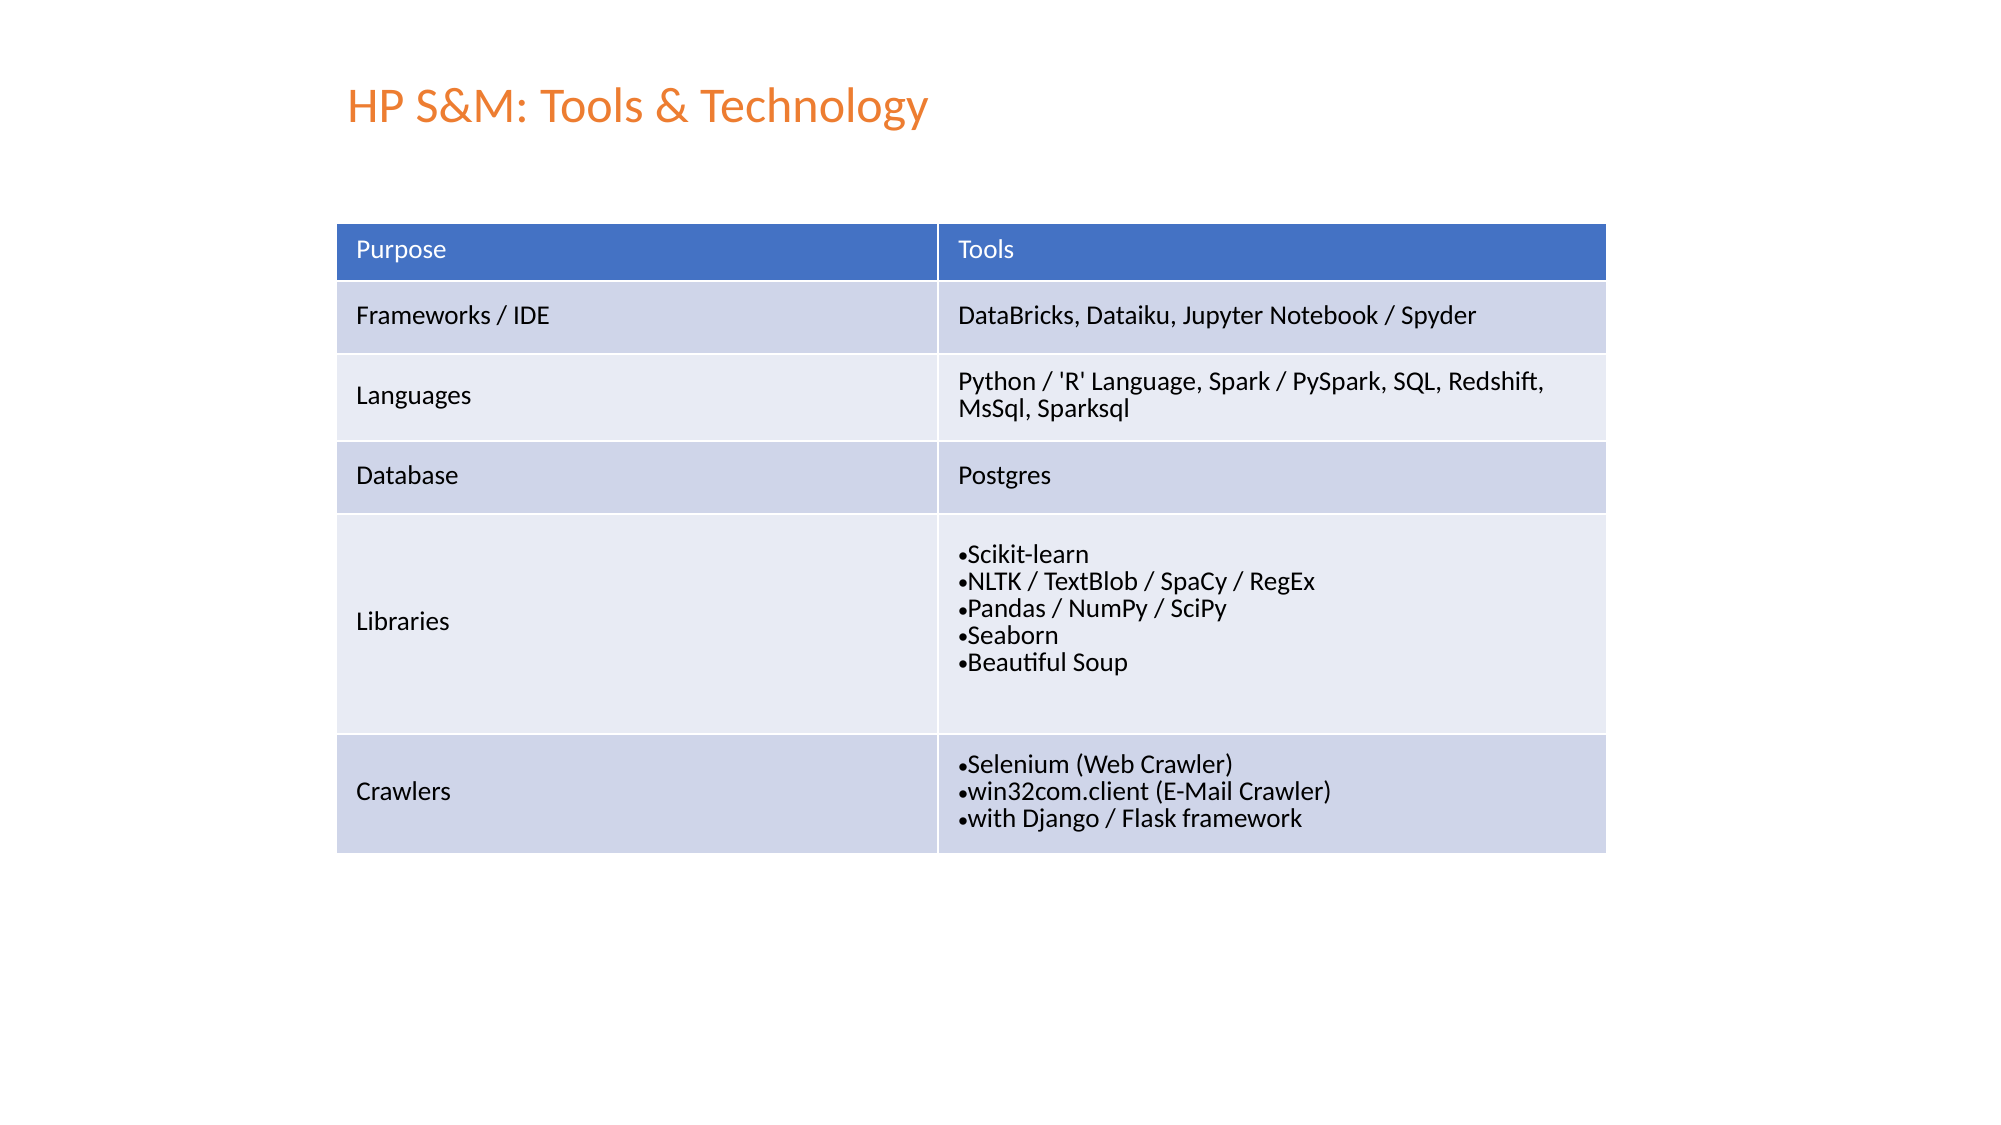

HP S&M: Tools & Technology
| Purpose | Tools |
| --- | --- |
| Frameworks / IDE | DataBricks, Dataiku, Jupyter Notebook / Spyder |
| Languages | Python / 'R' Language, Spark / PySpark, SQL, Redshift, MsSql, Sparksql |
| Database | Postgres |
| Libraries | Scikit-learn NLTK / TextBlob / SpaCy / RegEx Pandas / NumPy / SciPy Seaborn Beautiful Soup |
| Crawlers | Selenium (Web Crawler) win32com.client (E-Mail Crawler) with Django / Flask framework |